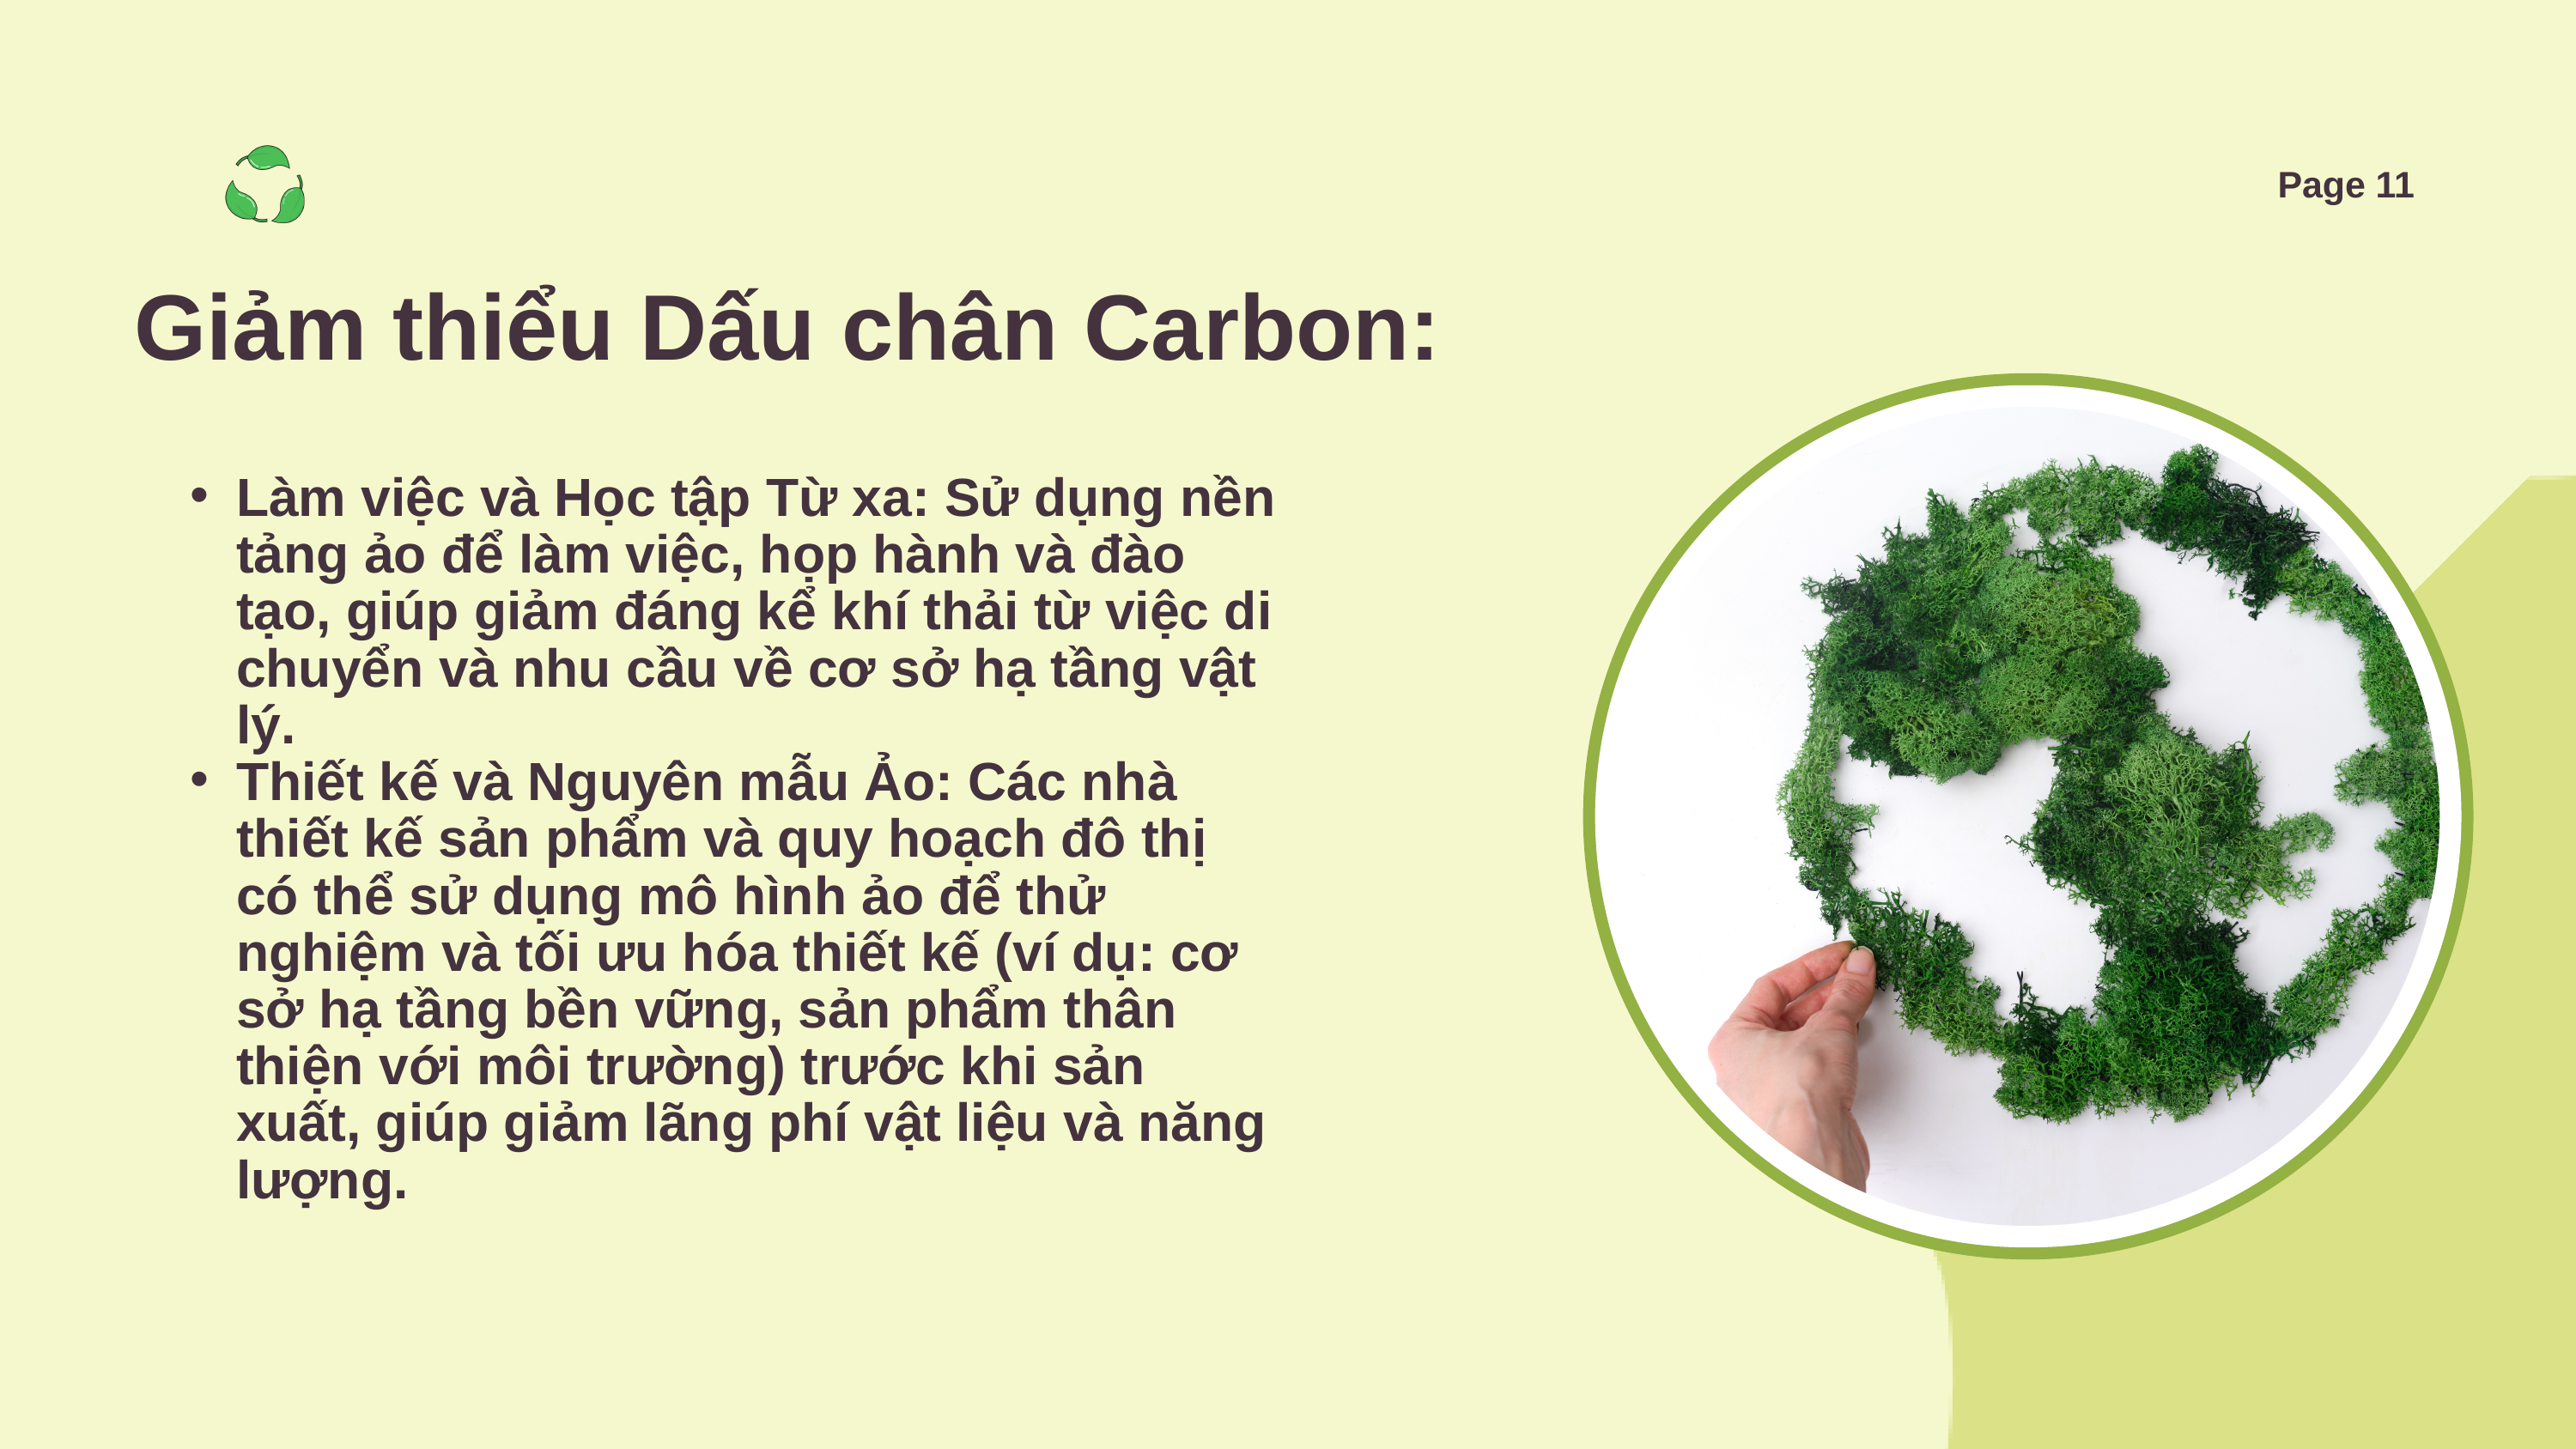

Page 11
Giảm thiểu Dấu chân Carbon:

Làm việc và Học tập Từ xa: Sử dụng nền tảng ảo để làm việc, họp hành và đào tạo, giúp giảm đáng kể khí thải từ việc di chuyển và nhu cầu về cơ sở hạ tầng vật lý.
Thiết kế và Nguyên mẫu Ảo: Các nhà thiết kế sản phẩm và quy hoạch đô thị có thể sử dụng mô hình ảo để thử nghiệm và tối ưu hóa thiết kế (ví dụ: cơ sở hạ tầng bền vững, sản phẩm thân thiện với môi trường) trước khi sản xuất, giúp giảm lãng phí vật liệu và năng lượng.